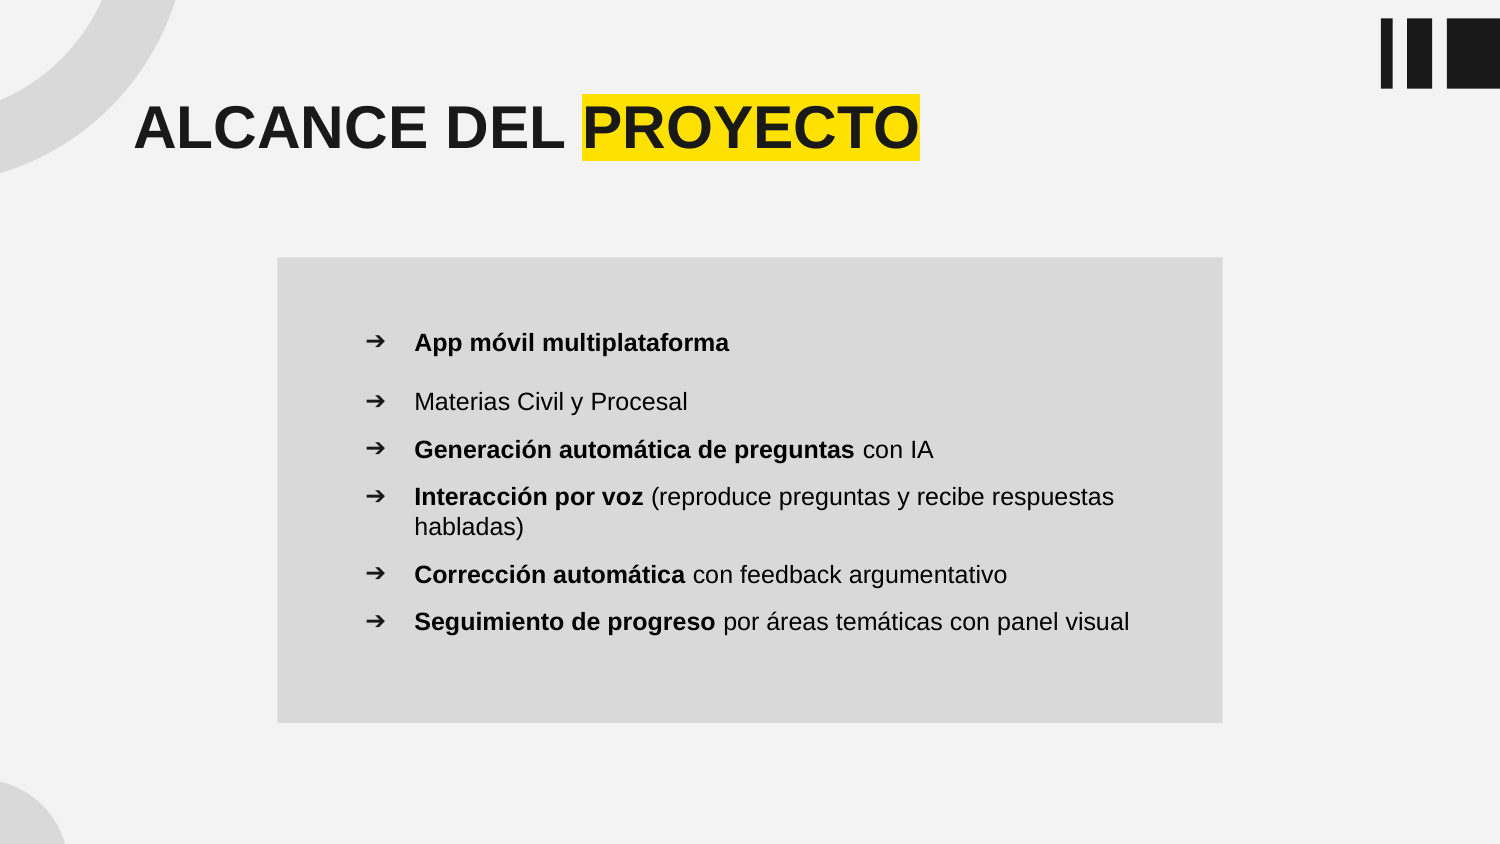

# ALCANCE DEL PROYECTO

App móvil multiplataforma
Materias Civil y Procesal
Generación automática de preguntas con IA
Interacción por voz (reproduce preguntas y recibe respuestas habladas)
Corrección automática con feedback argumentativo
Seguimiento de progreso por áreas temáticas con panel visual